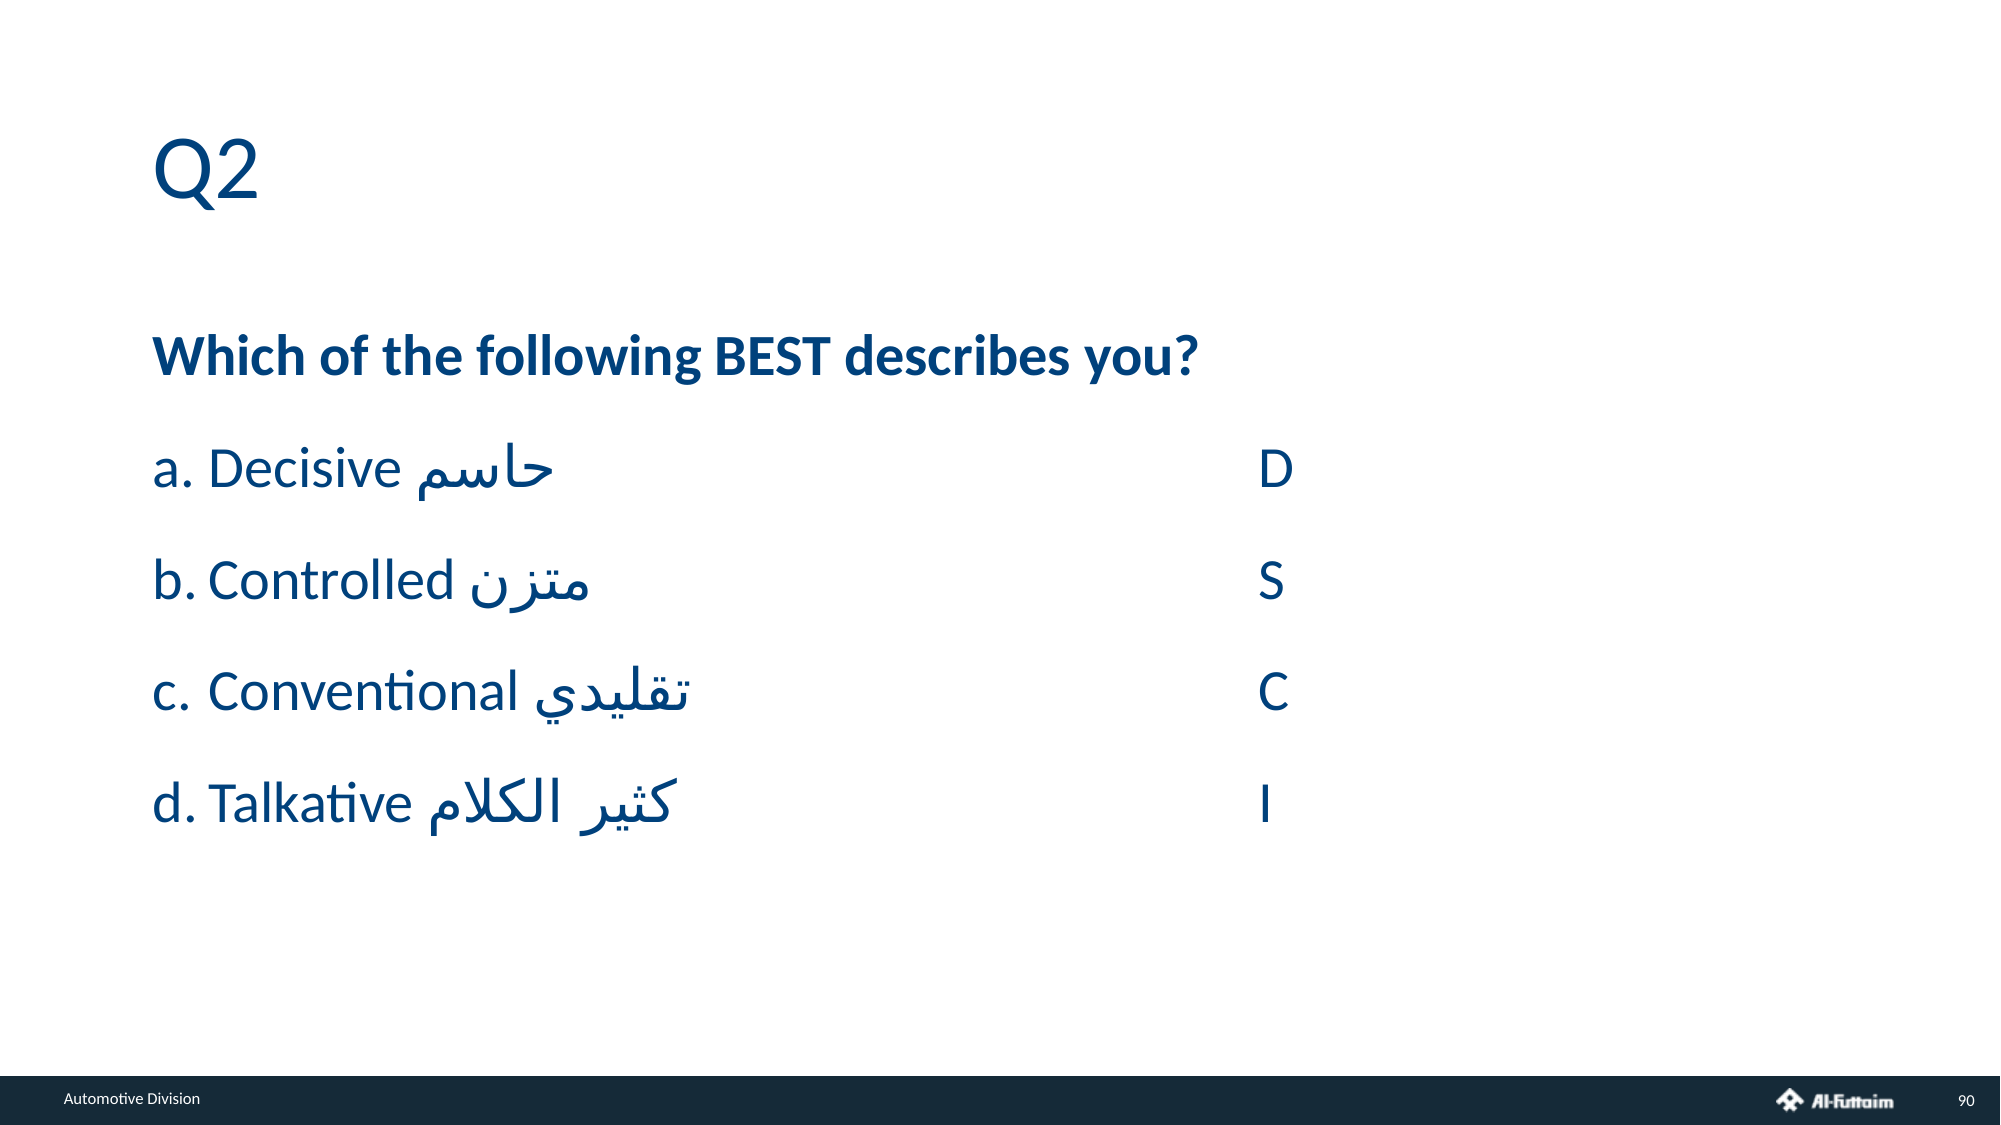

# Q2
Which of the following BEST describes you?
Decisive حاسم 					D
Controlled متزن					S
Conventional تقليدي 				C
Talkative كثير الكلام 				I